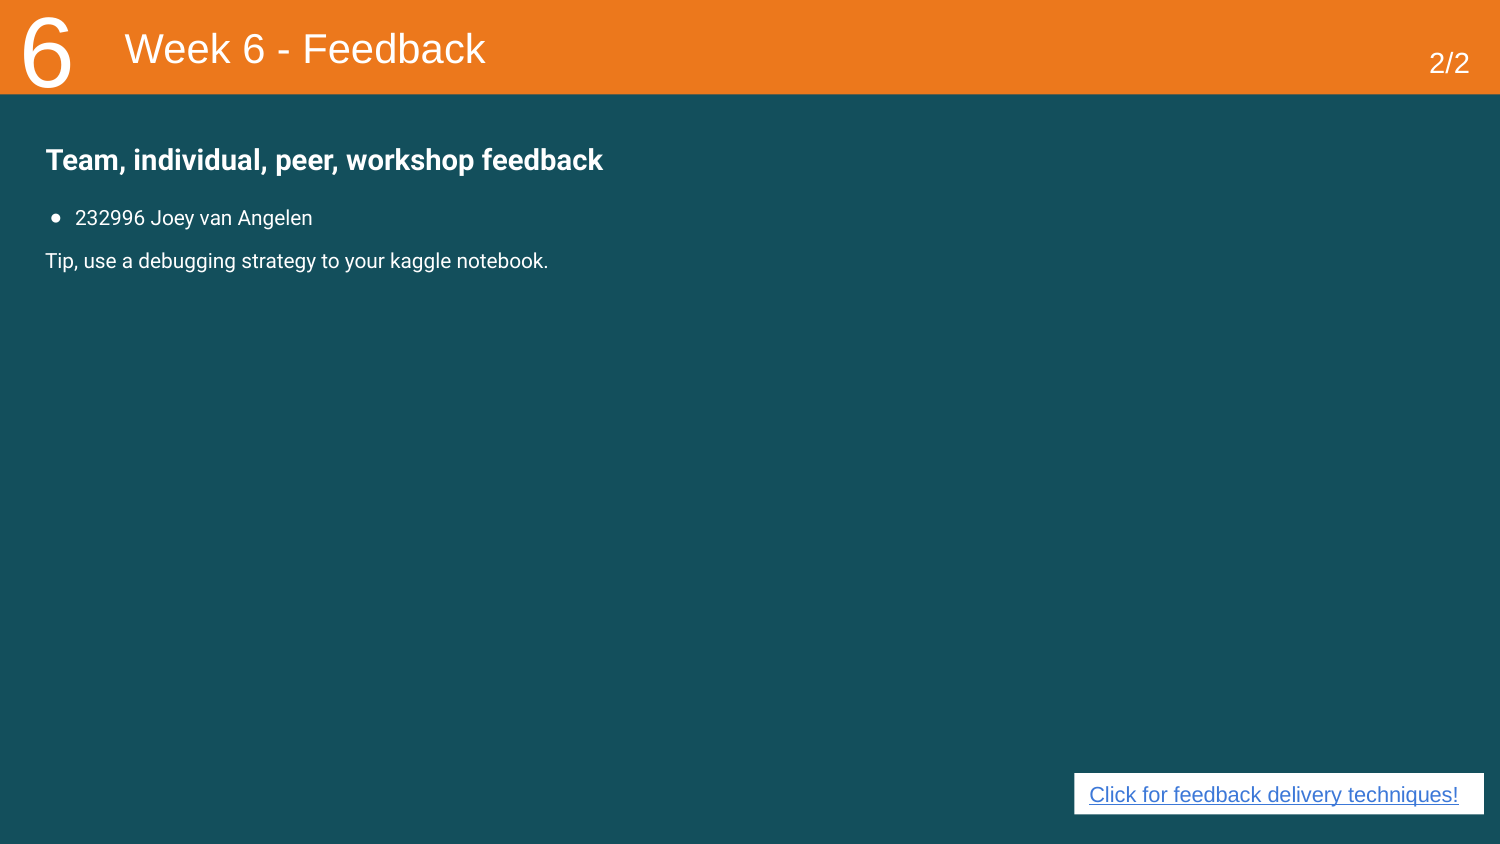

6
# Week 6 - Feedback
2/2
Team, individual, peer, workshop feedback
232996 Joey van Angelen
Tip, use a debugging strategy to your kaggle notebook.
Click for feedback delivery techniques!